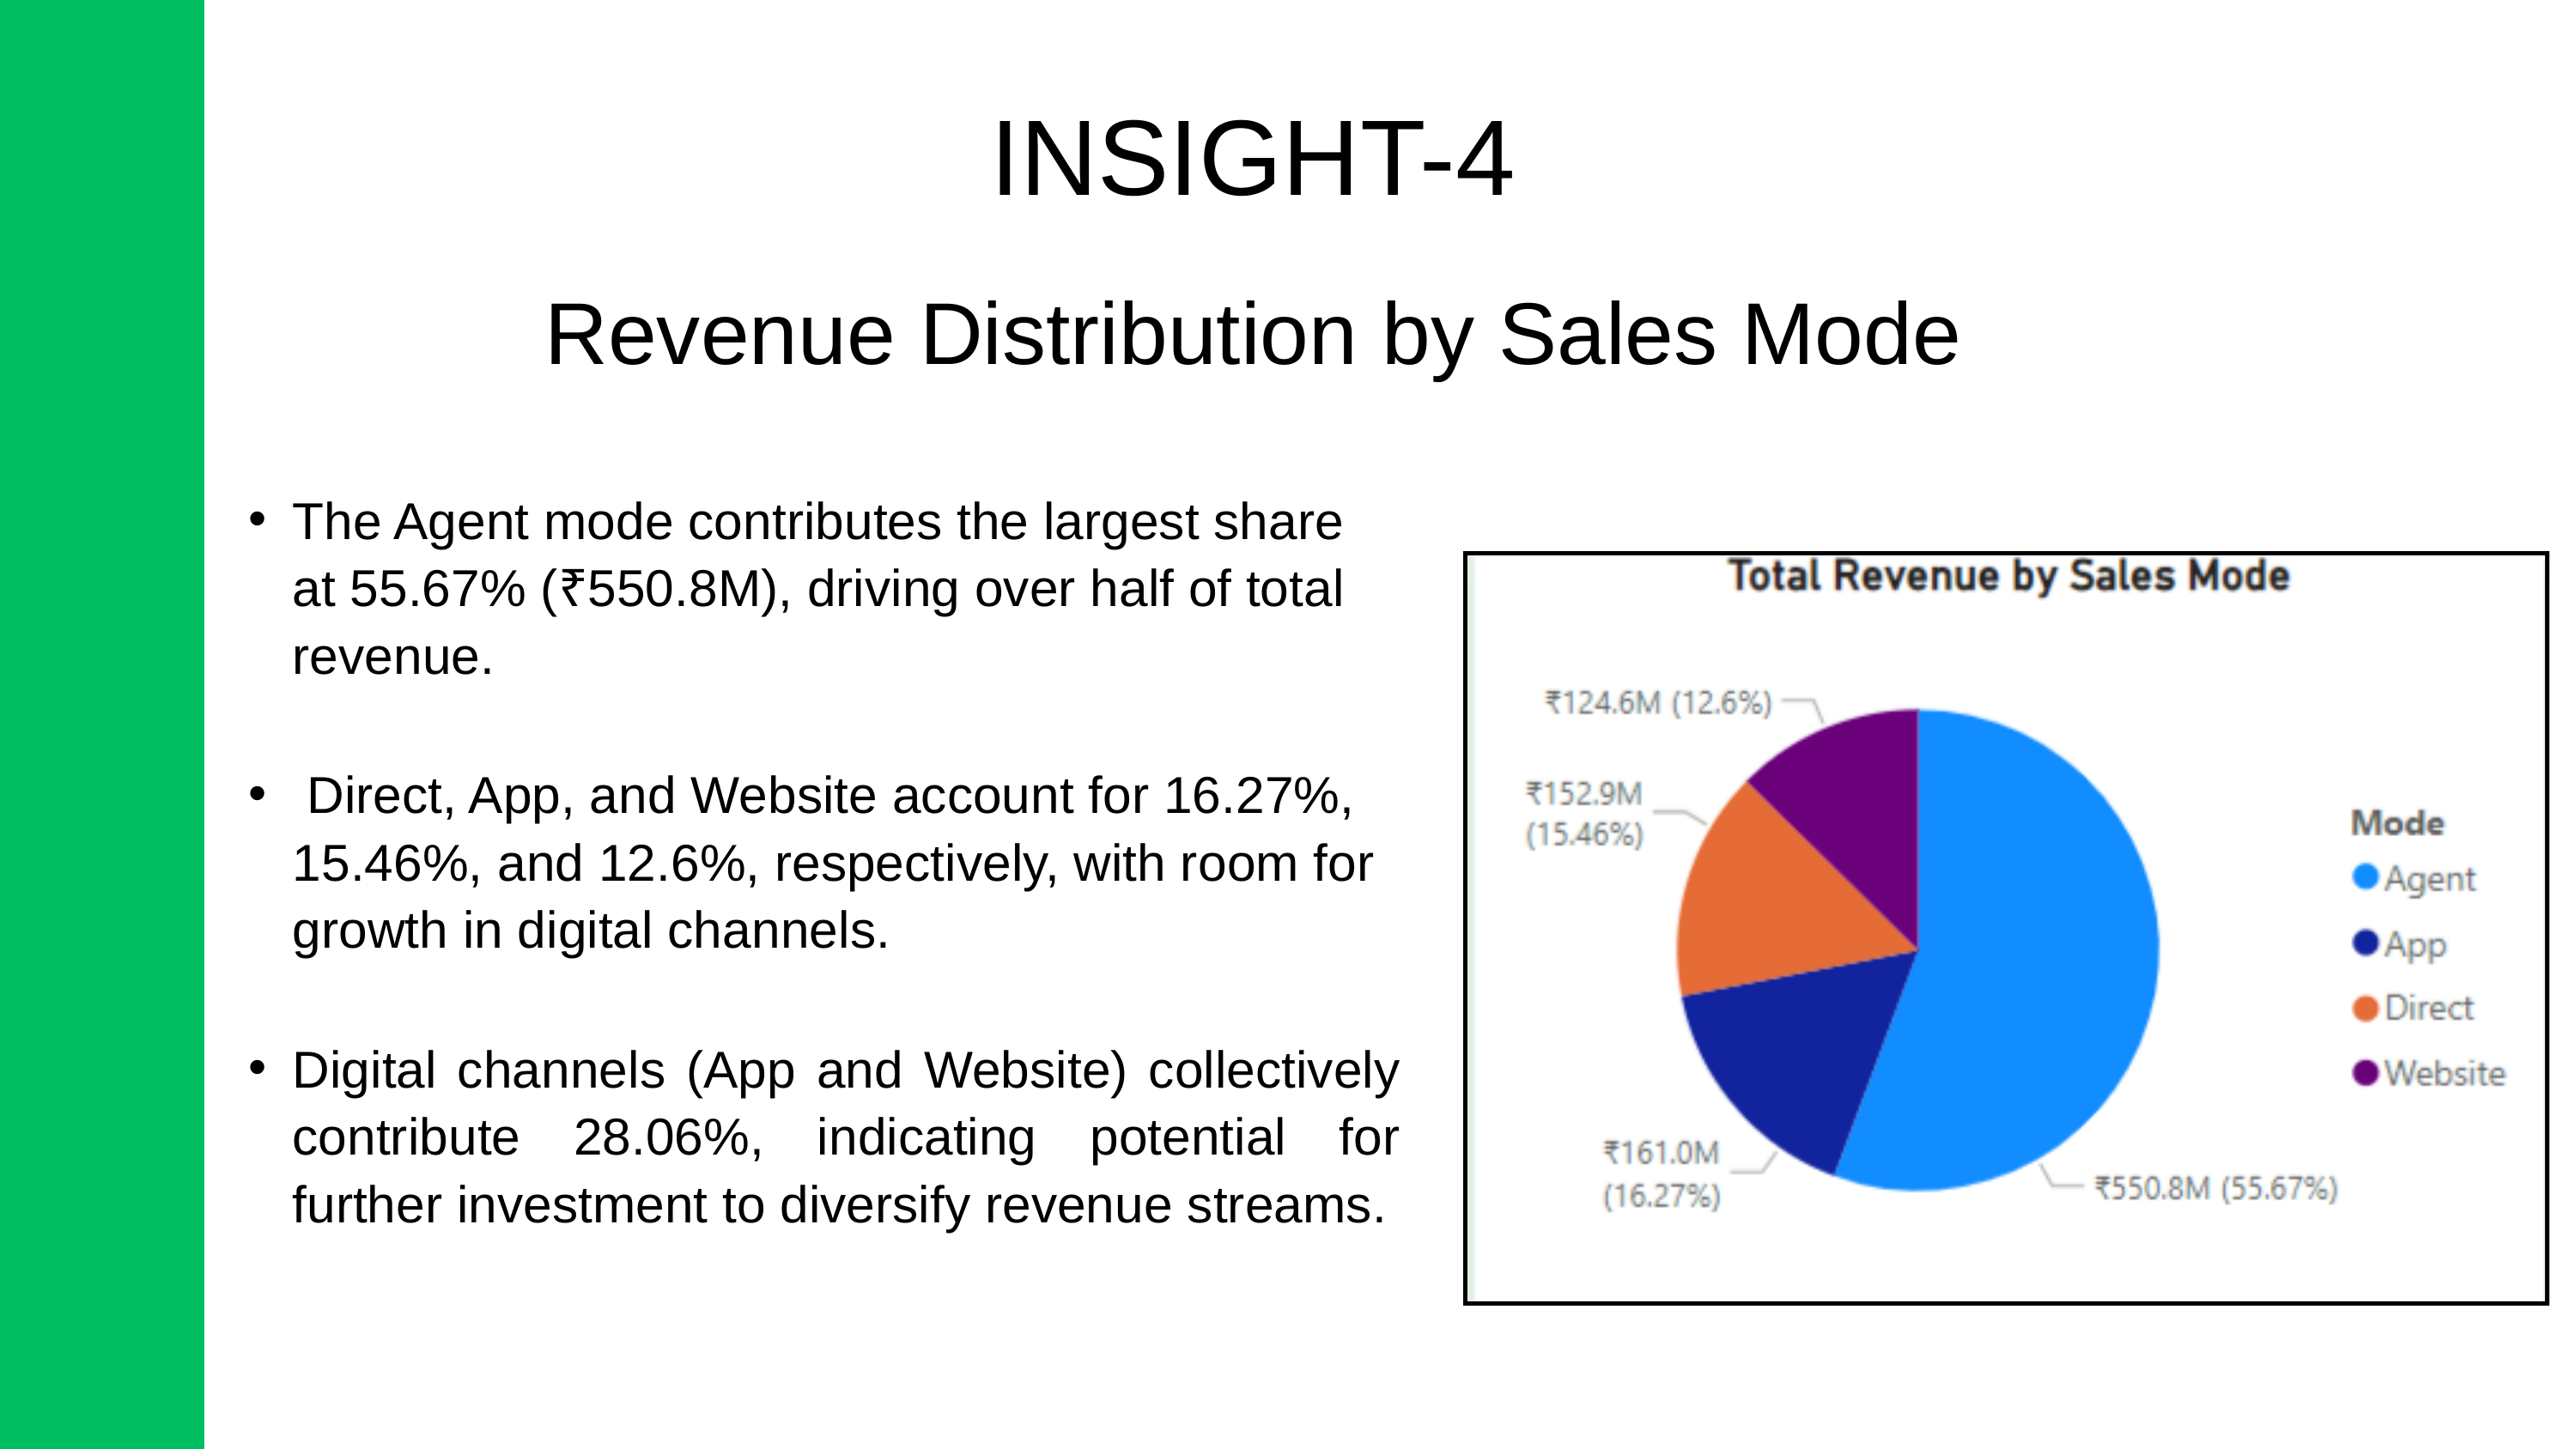

INSIGHT-4
Revenue Distribution by Sales Mode
The Agent mode contributes the largest share at 55.67% (₹550.8M), driving over half of total revenue.

 Direct, App, and Website account for 16.27%, 15.46%, and 12.6%, respectively, with room for growth in digital channels.

Digital channels (App and Website) collectively contribute 28.06%, indicating potential for further investment to diversify revenue streams.